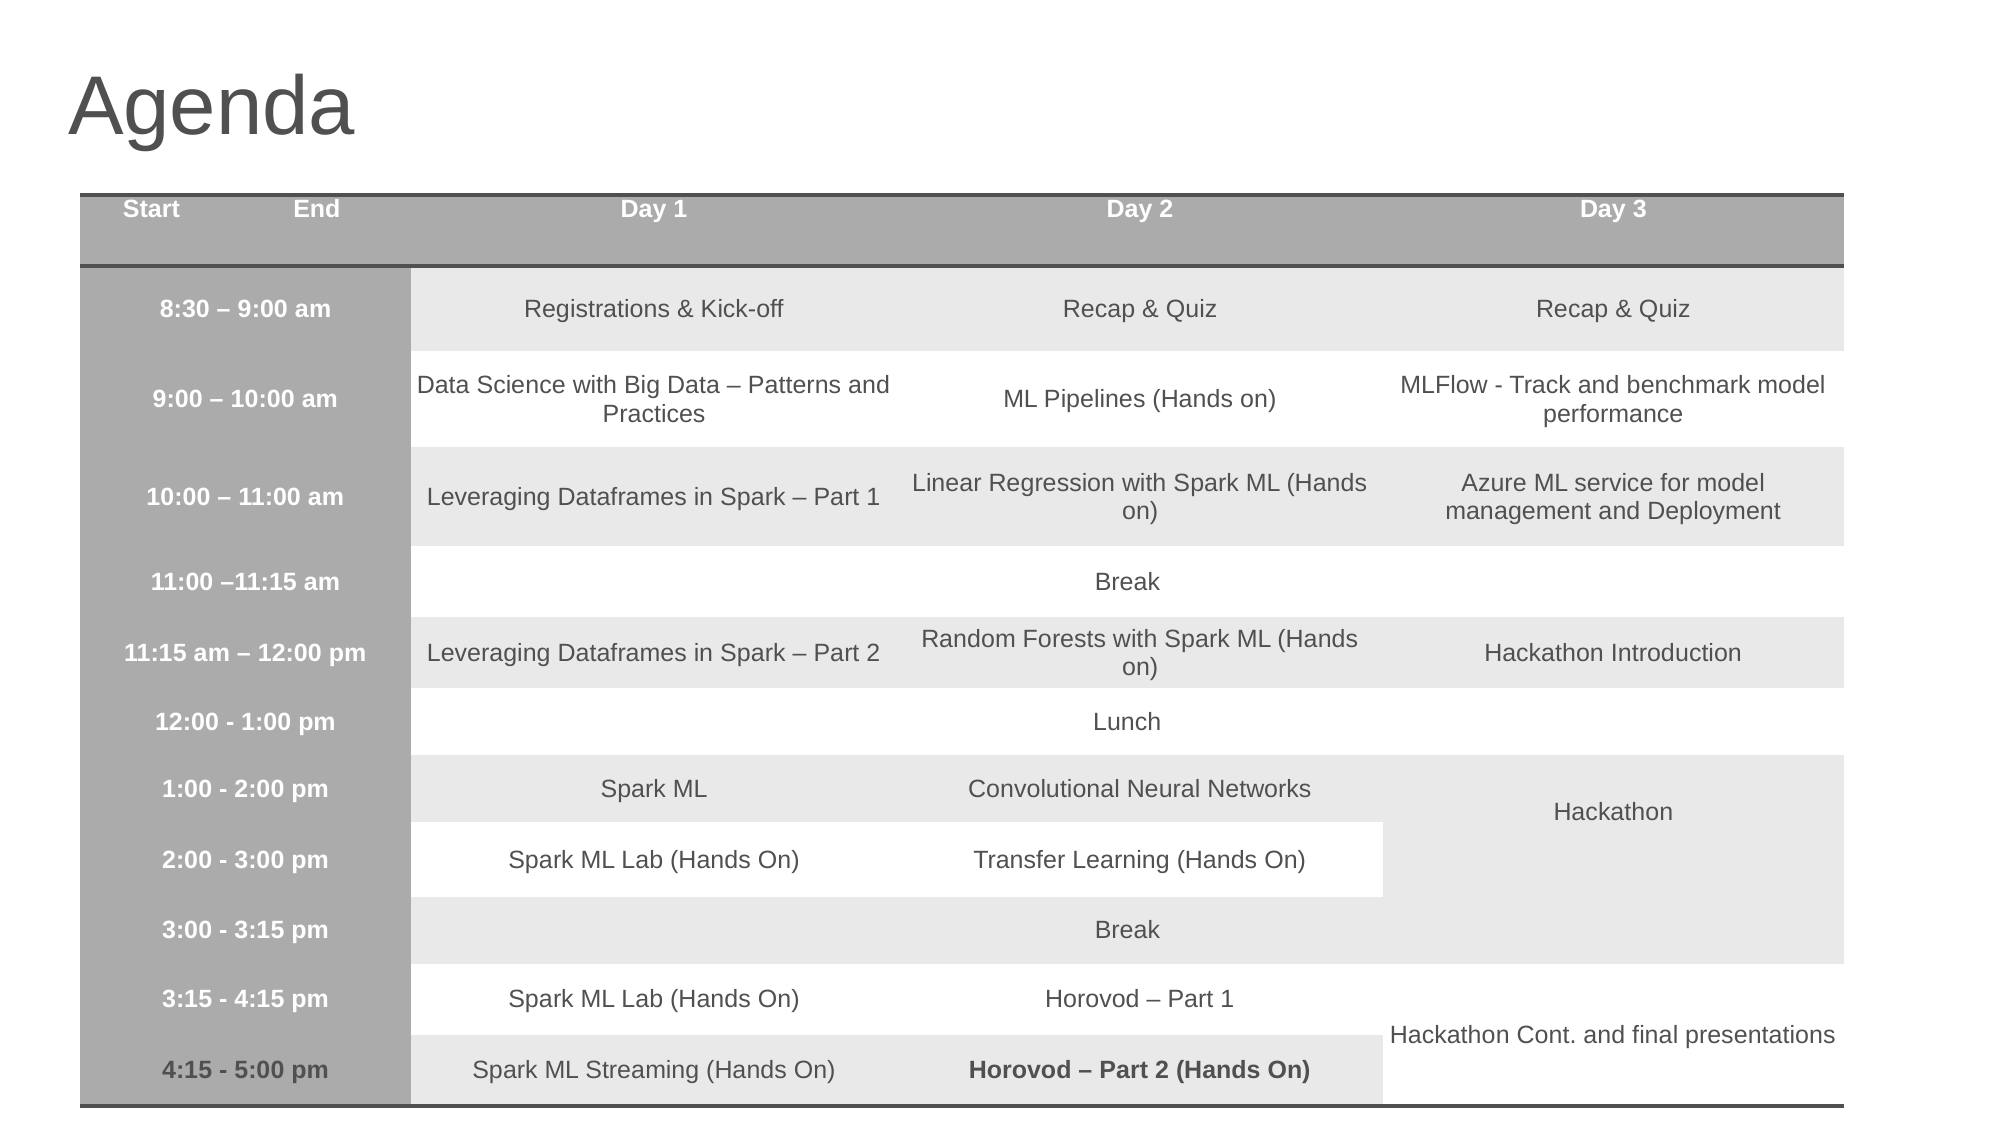

# Agenda
| Start | End | Day 1 | Day 2 | Day 3 |
| --- | --- | --- | --- | --- |
| 8:30 – 9:00 am |  | Registrations & Kick-off | Recap & Quiz | Recap & Quiz |
| 9:00 – 10:00 am |  | Data Science with Big Data – Patterns and Practices | ML Pipelines (Hands on) | MLFlow - Track and benchmark model performance |
| 10:00 – 11:00 am |  | Leveraging Dataframes in Spark – Part 1 | Linear Regression with Spark ML (Hands on) | Azure ML service for model management and Deployment |
| 11:00 –11:15 am |  | Break |  |  |
| 11:15 am – 12:00 pm |  | Leveraging Dataframes in Spark – Part 2 | Random Forests with Spark ML (Hands on) | Hackathon Introduction |
| 12:00 - 1:00 pm |  | Lunch |  |  |
| 1:00 - 2:00 pm |  | Spark ML | Convolutional Neural Networks | Hackathon |
| 2:00 - 3:00 pm |  | Spark ML Lab (Hands On) | Transfer Learning (Hands On) |  |
| 3:00 - 3:15 pm |  | Break |  |  |
| 3:15 - 4:15 pm |  | Spark ML Lab (Hands On) | Horovod – Part 1 | Hackathon Cont. and final presentations |
| 4:15 - 5:00 pm |  | Spark ML Streaming (Hands On) | Horovod – Part 2 (Hands On) |  |